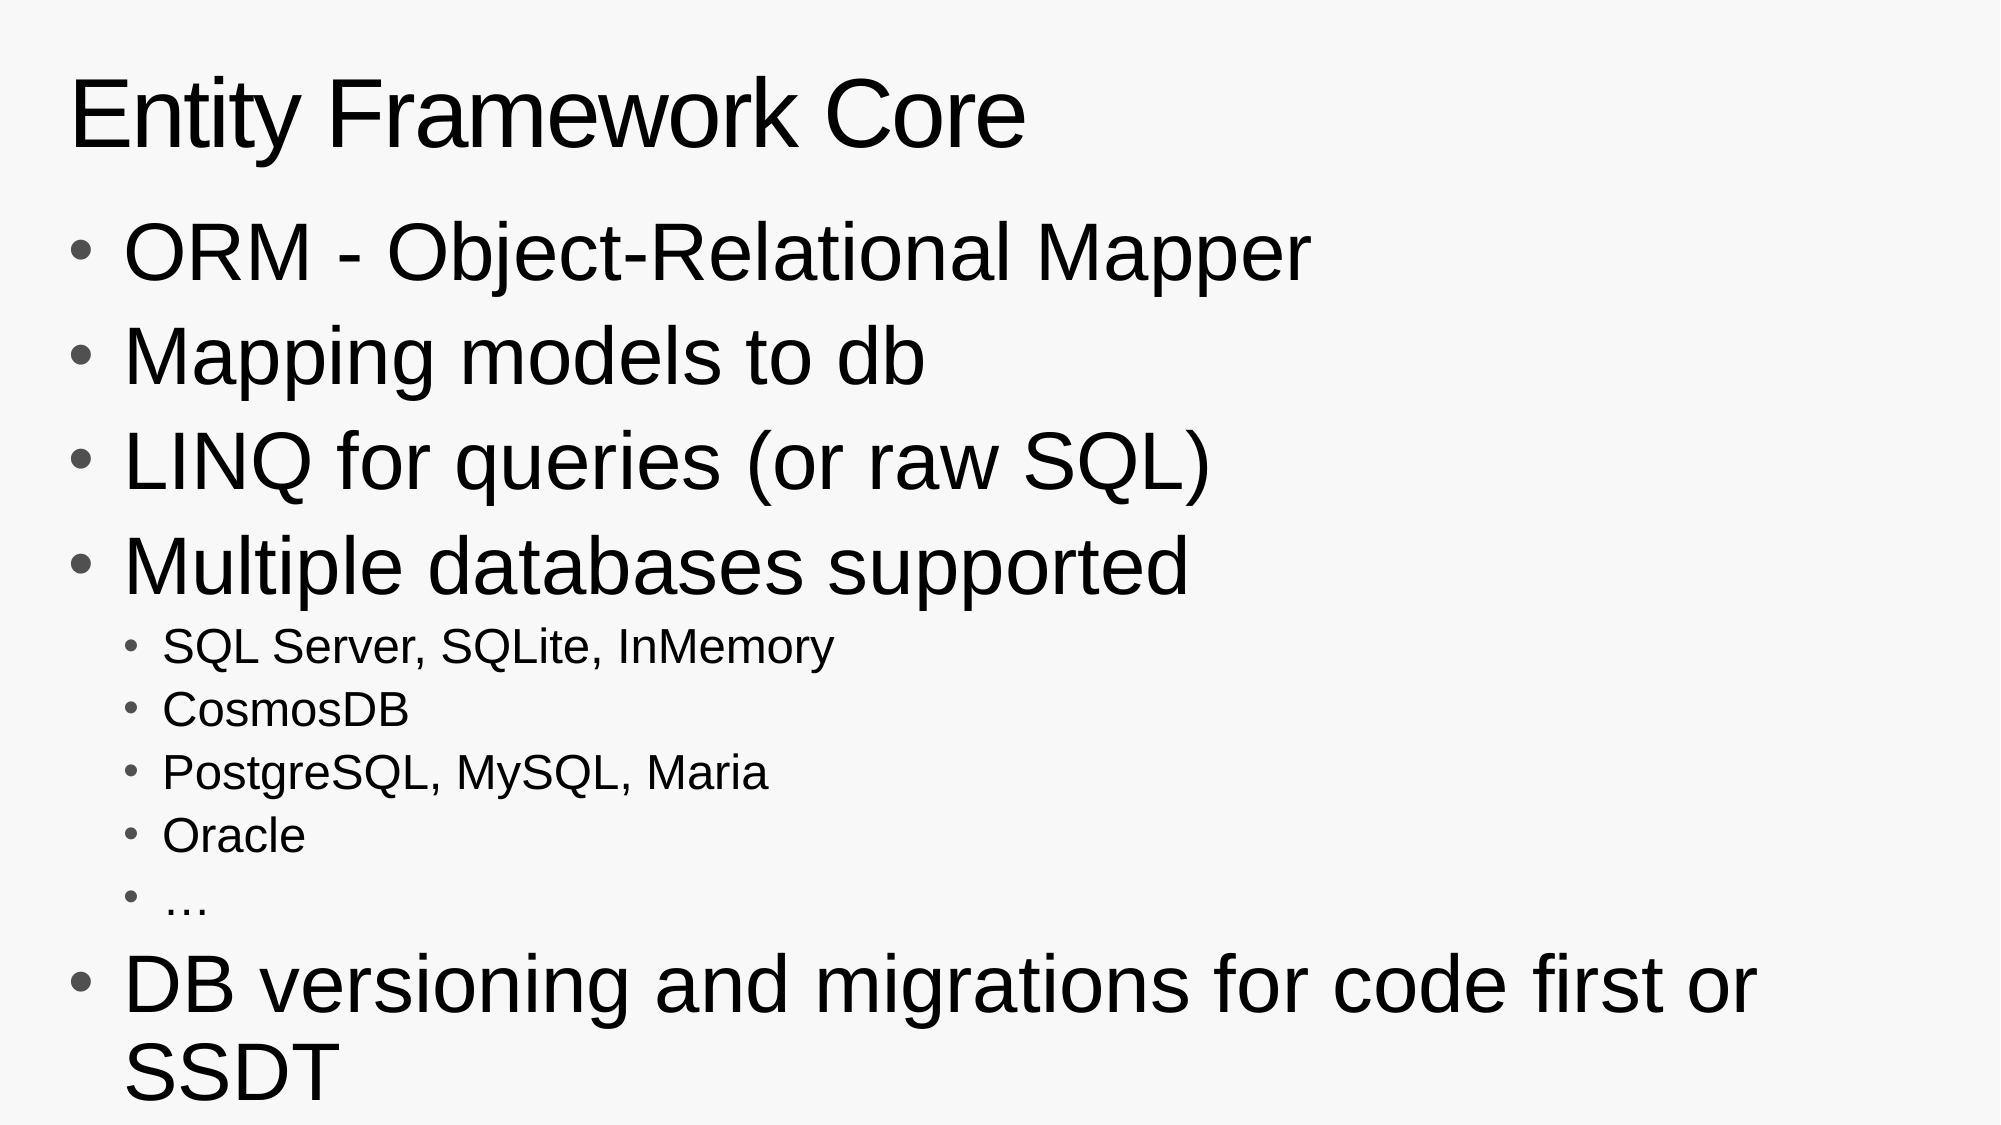

# Entity Framework Core
ORM - Object-Relational Mapper
Mapping models to db
LINQ for queries (or raw SQL)
Multiple databases supported
SQL Server, SQLite, InMemory
CosmosDB
PostgreSQL, MySQL, Maria
Oracle
…
DB versioning and migrations for code first or SSDT